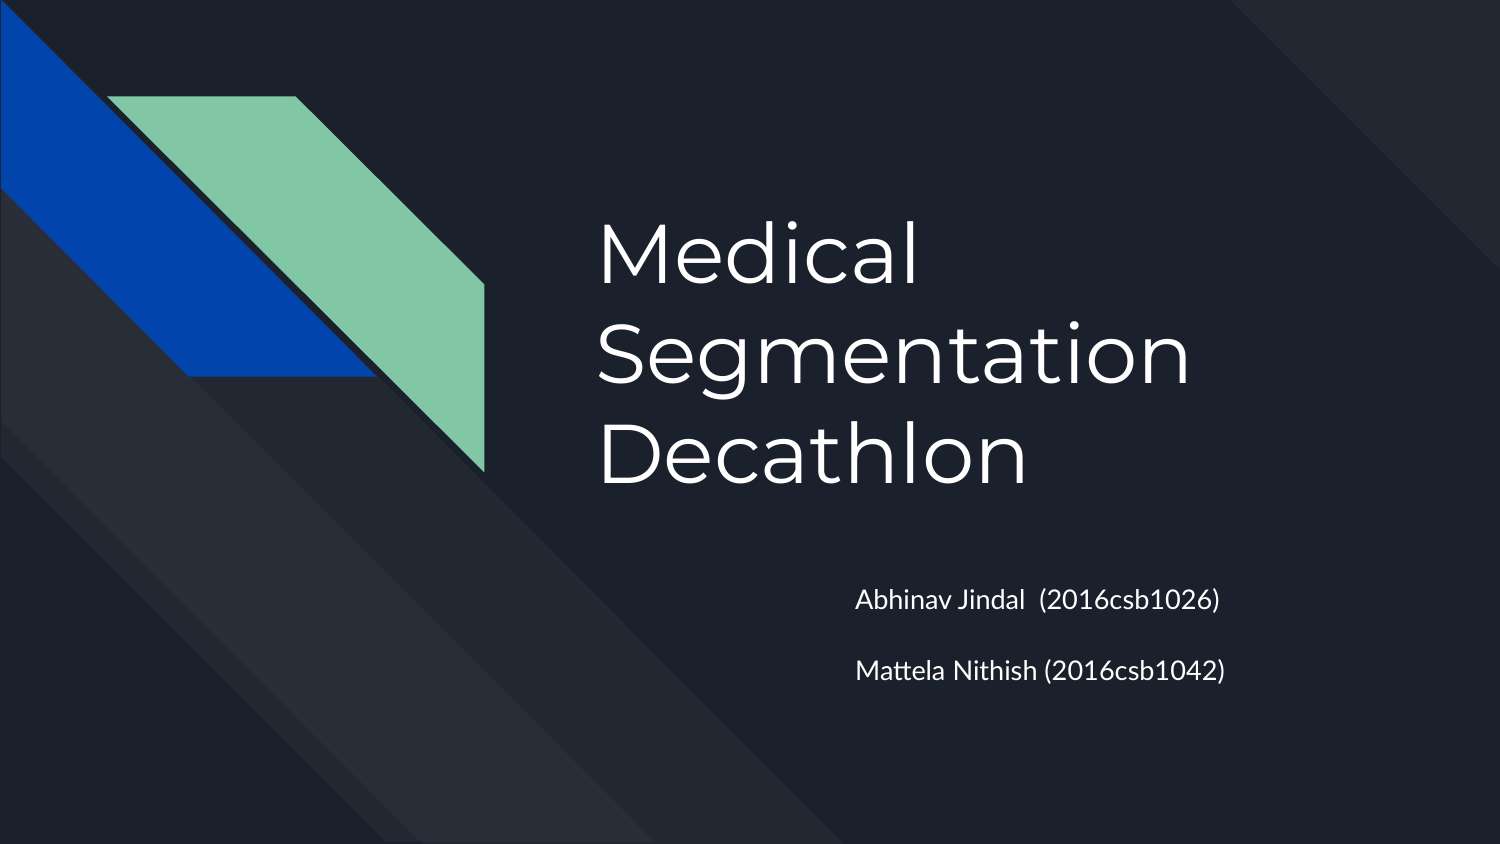

# Medical Segmentation Decathlon
Abhinav Jindal  (2016csb1026)
Mattela Nithish (2016csb1042)